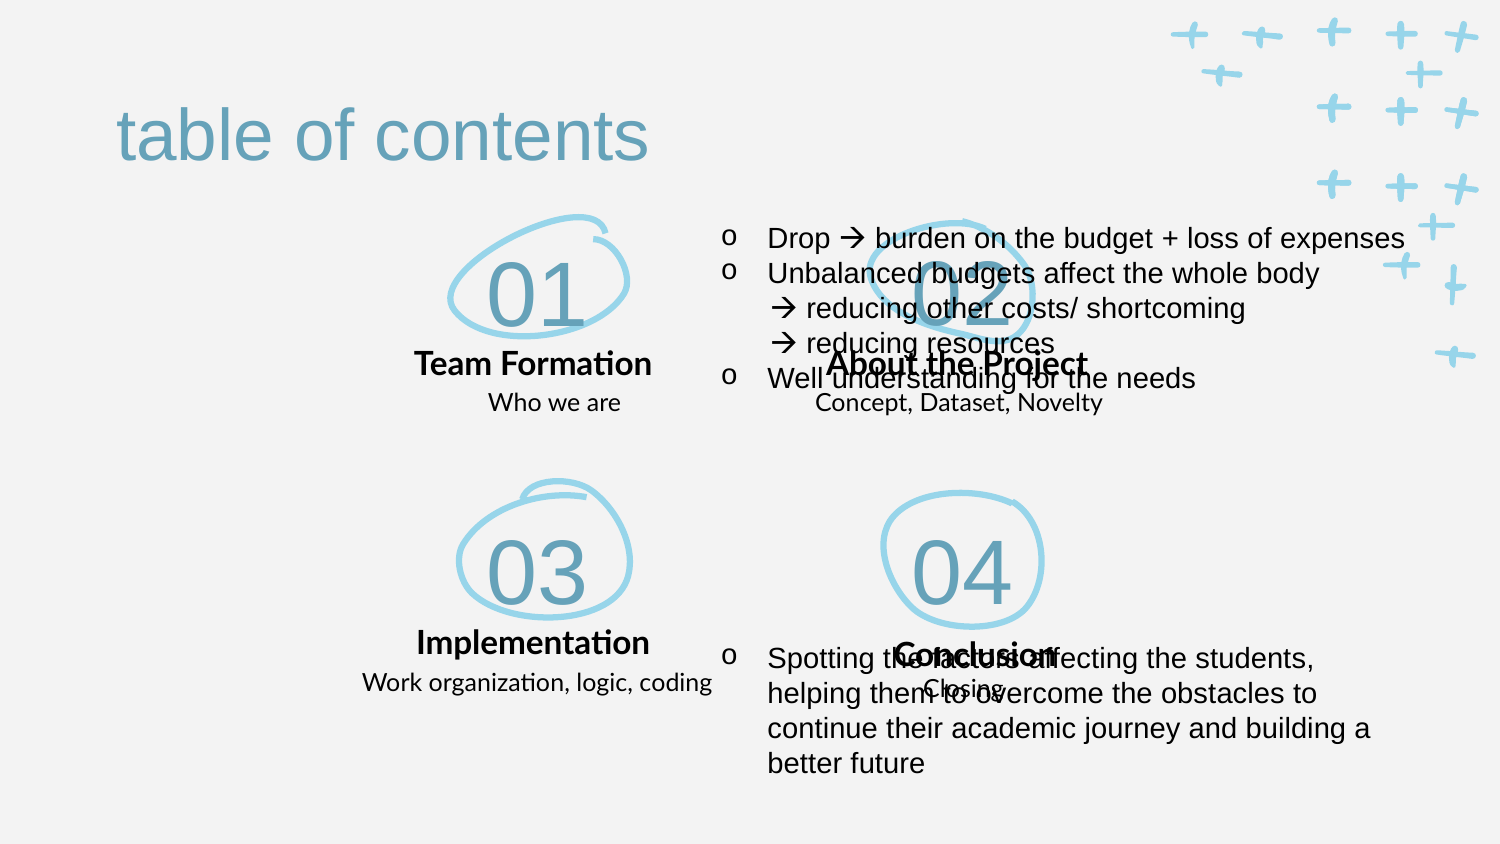

# table of contents
Drop 🡪 burden on the budget + loss of expenses
Unbalanced budgets affect the whole body
      🡪 reducing other costs/ shortcoming
      🡪 reducing resources
Well understanding for the needs

Spotting the factors affecting the students, helping them to overcome the obstacles to continue their academic journey and building a better future

01
02
Team Formation
About the Project
Concept, Dataset, Novelty
Who we are

03
04
Implementation
Conclusion
Work organization, logic, coding
Closing